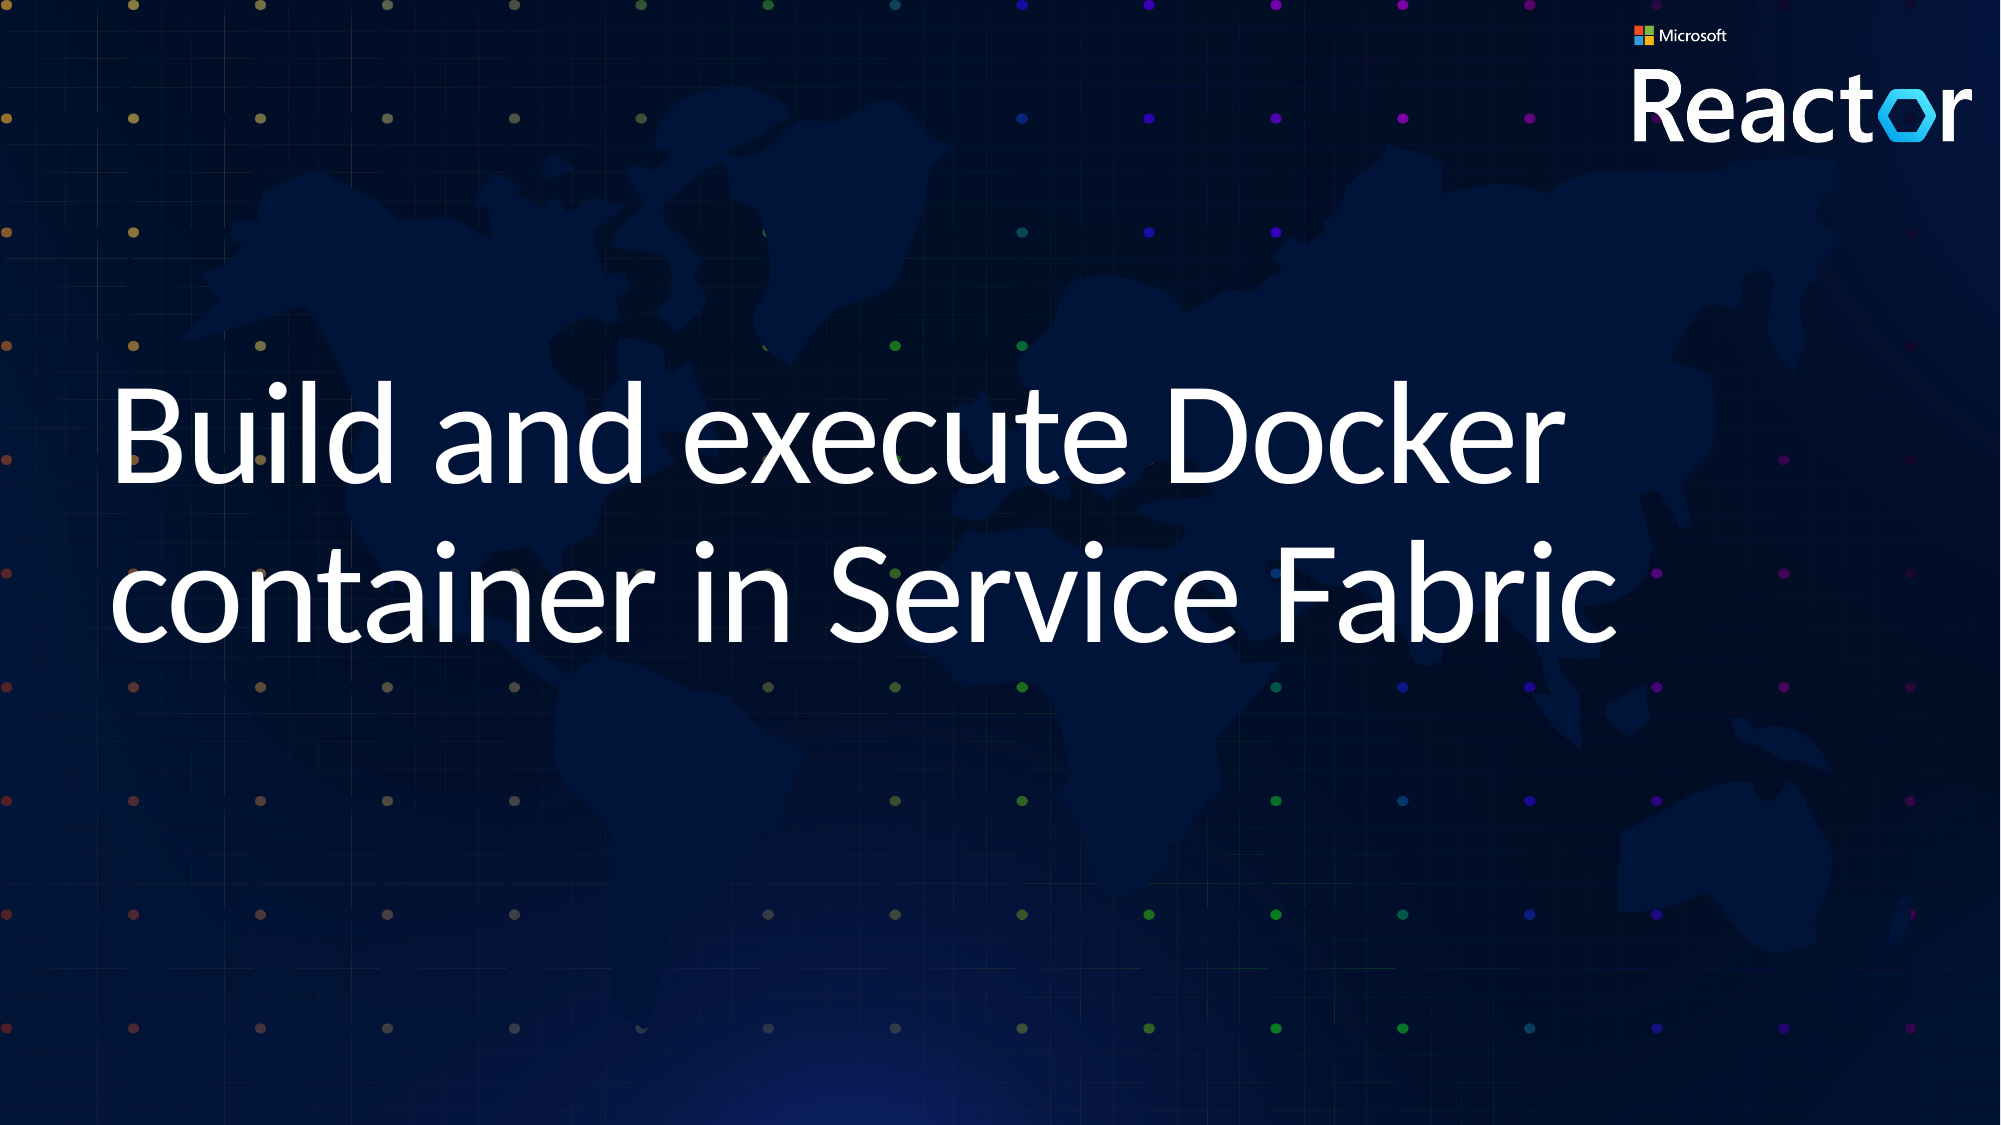

# Build and execute Docker container in Service Fabric